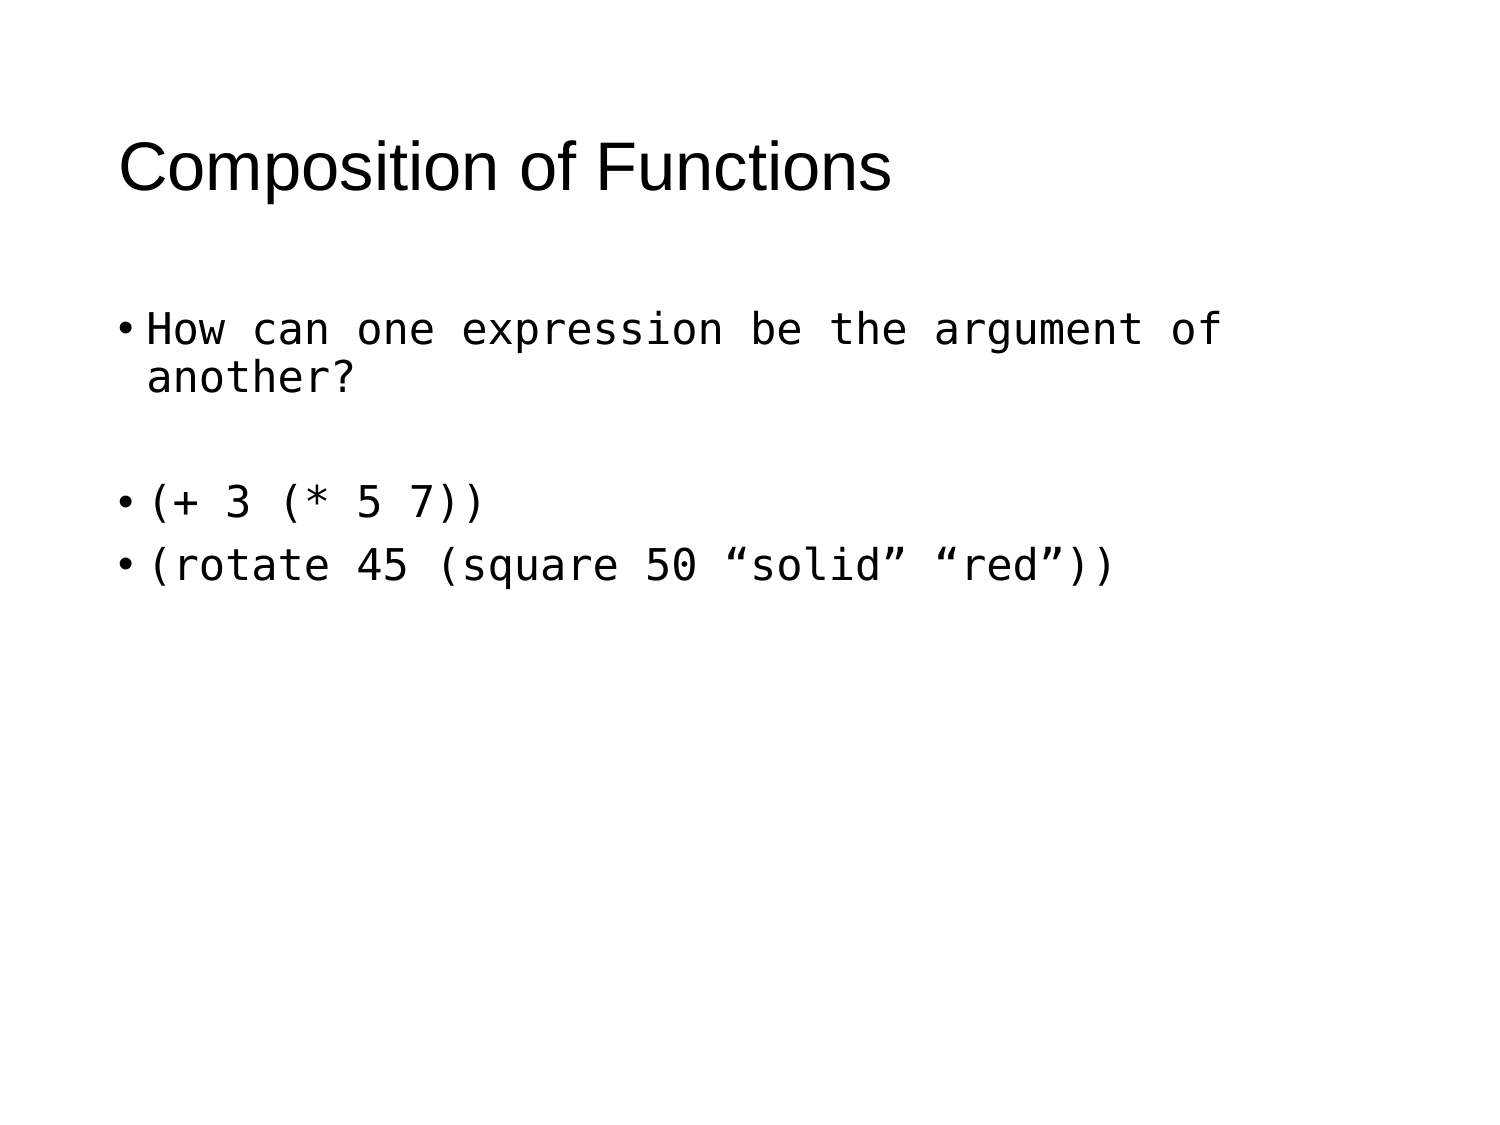

# Composition of Functions
How can one expression be the argument of another?

(+ 3 (* 5 7))
(rotate 45 (square 50 “solid” “red”))